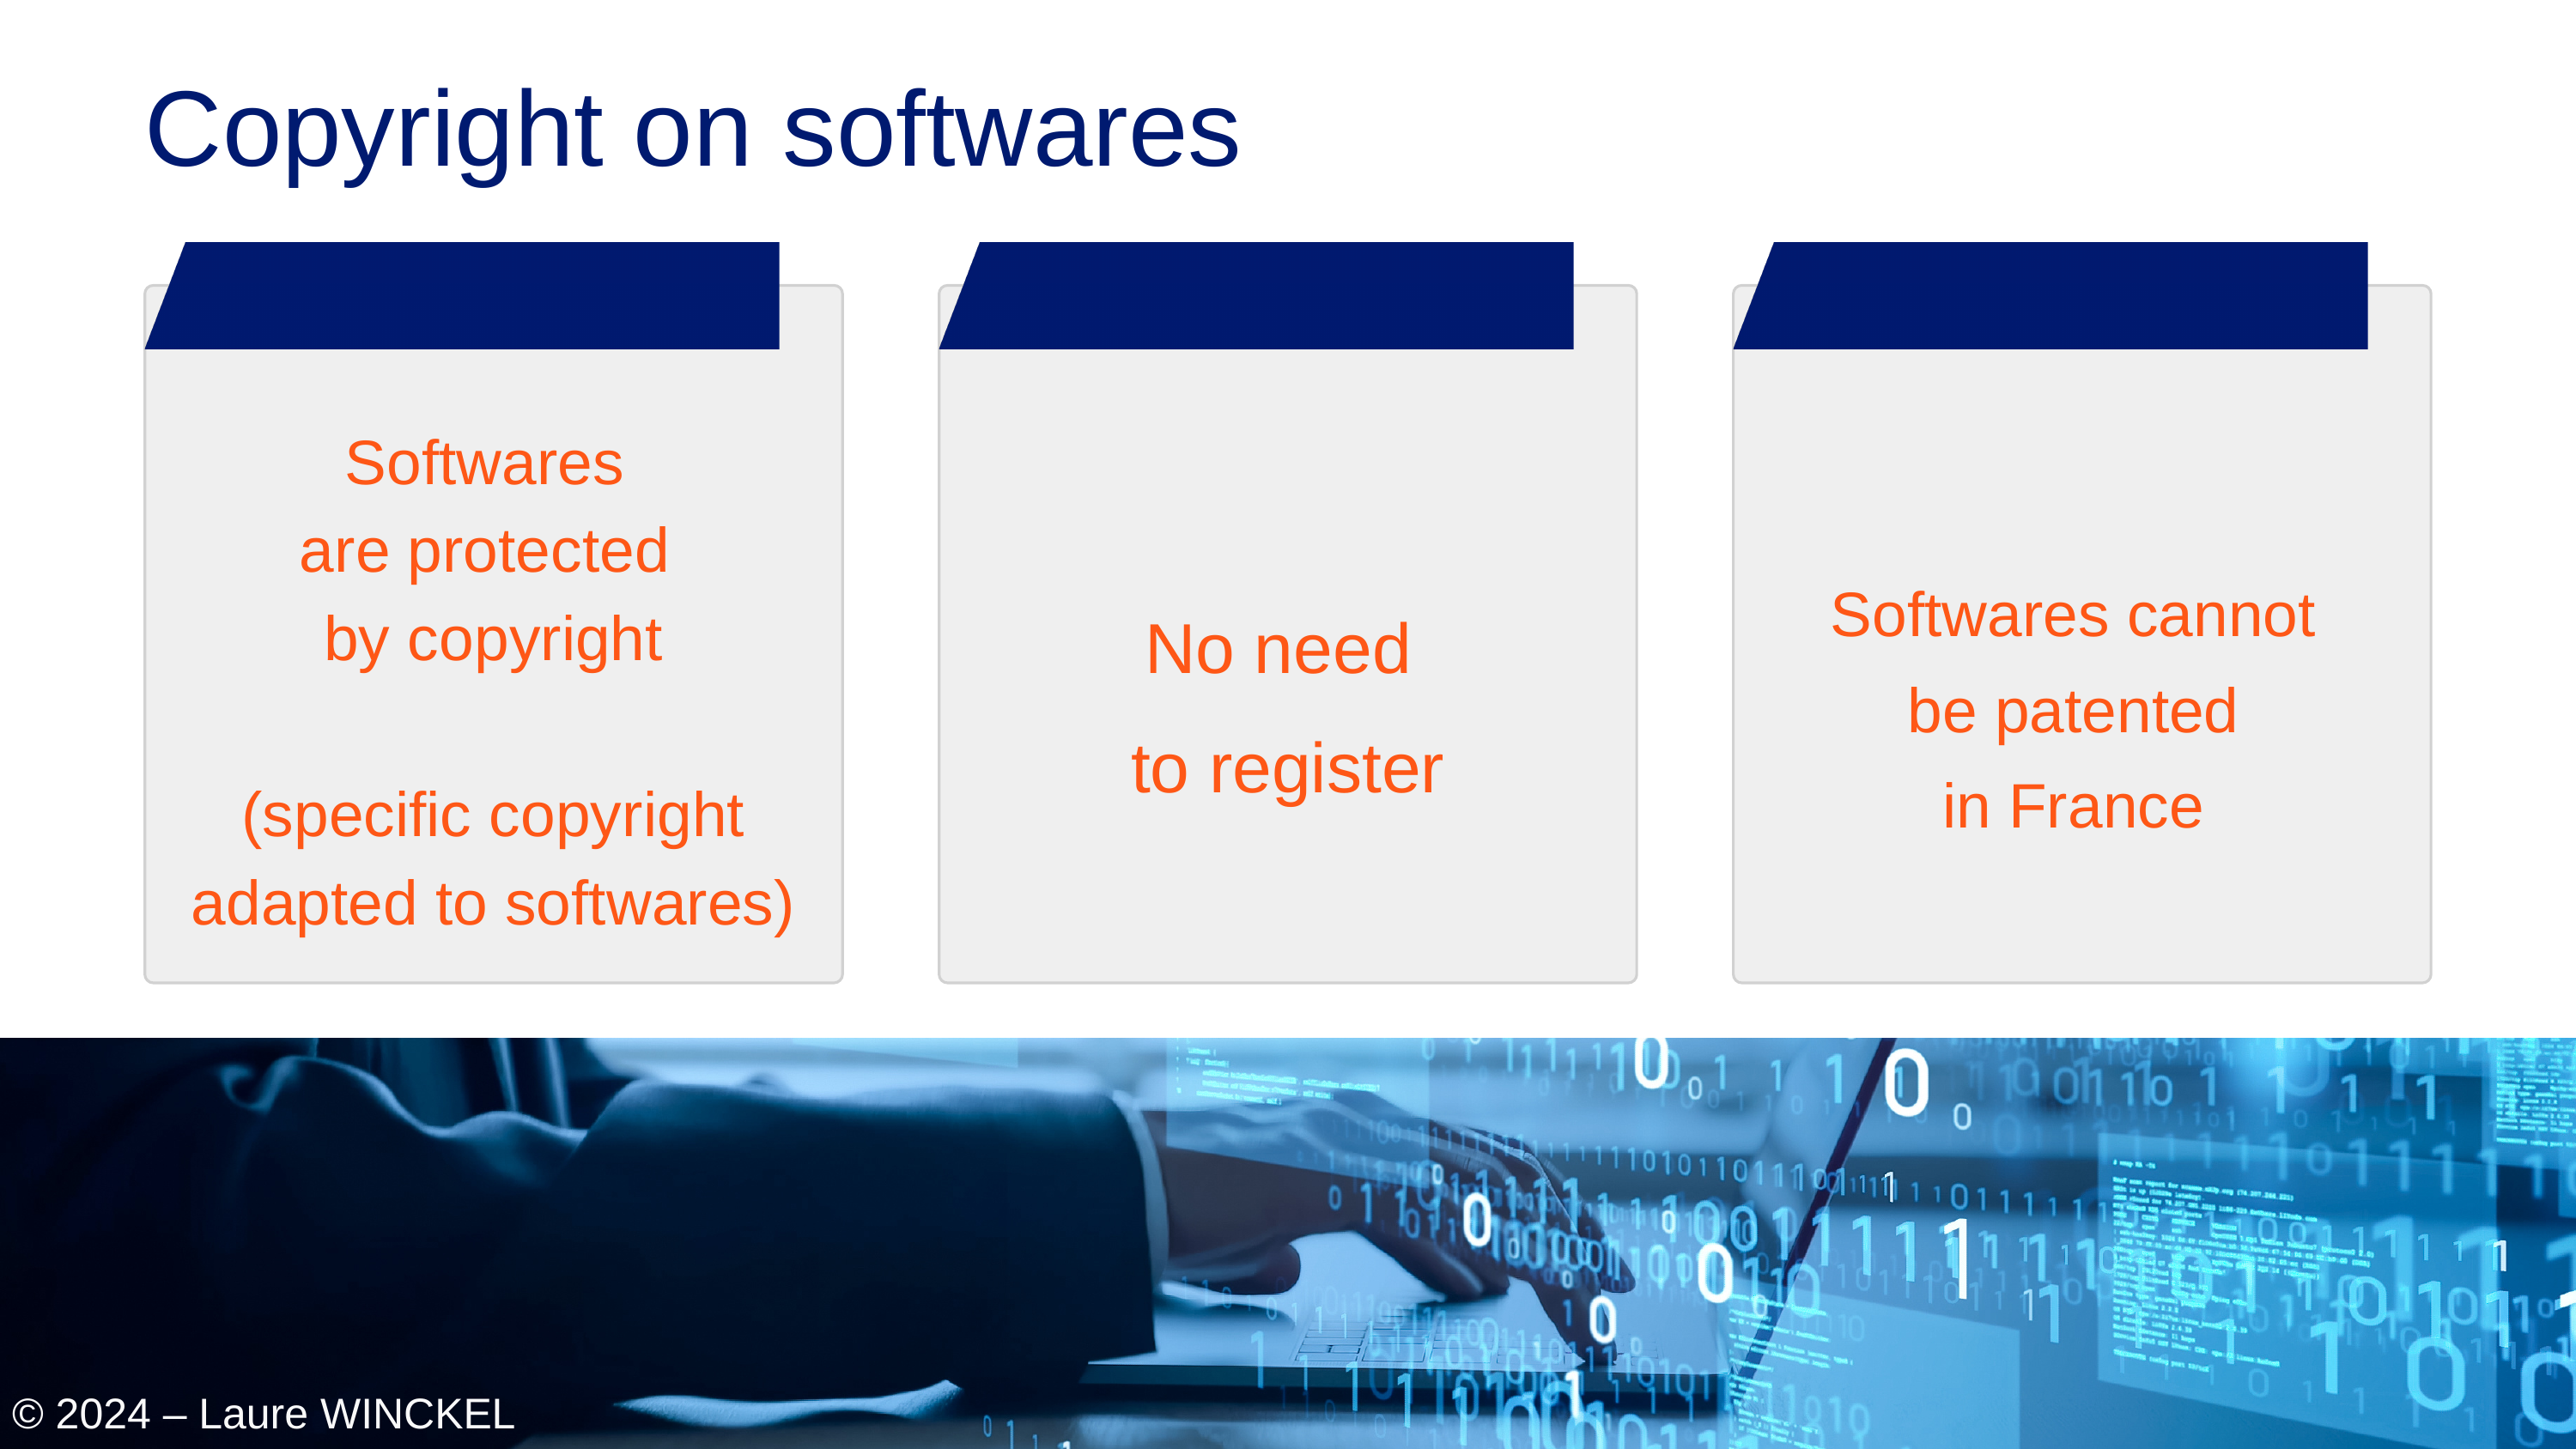

Copyright on softwares

Softwares
are protected
by copyright

(specific copyright adapted to softwares)
Softwares cannot
be patented
in France
No need
to register

© 2024 – Laure WINCKEL